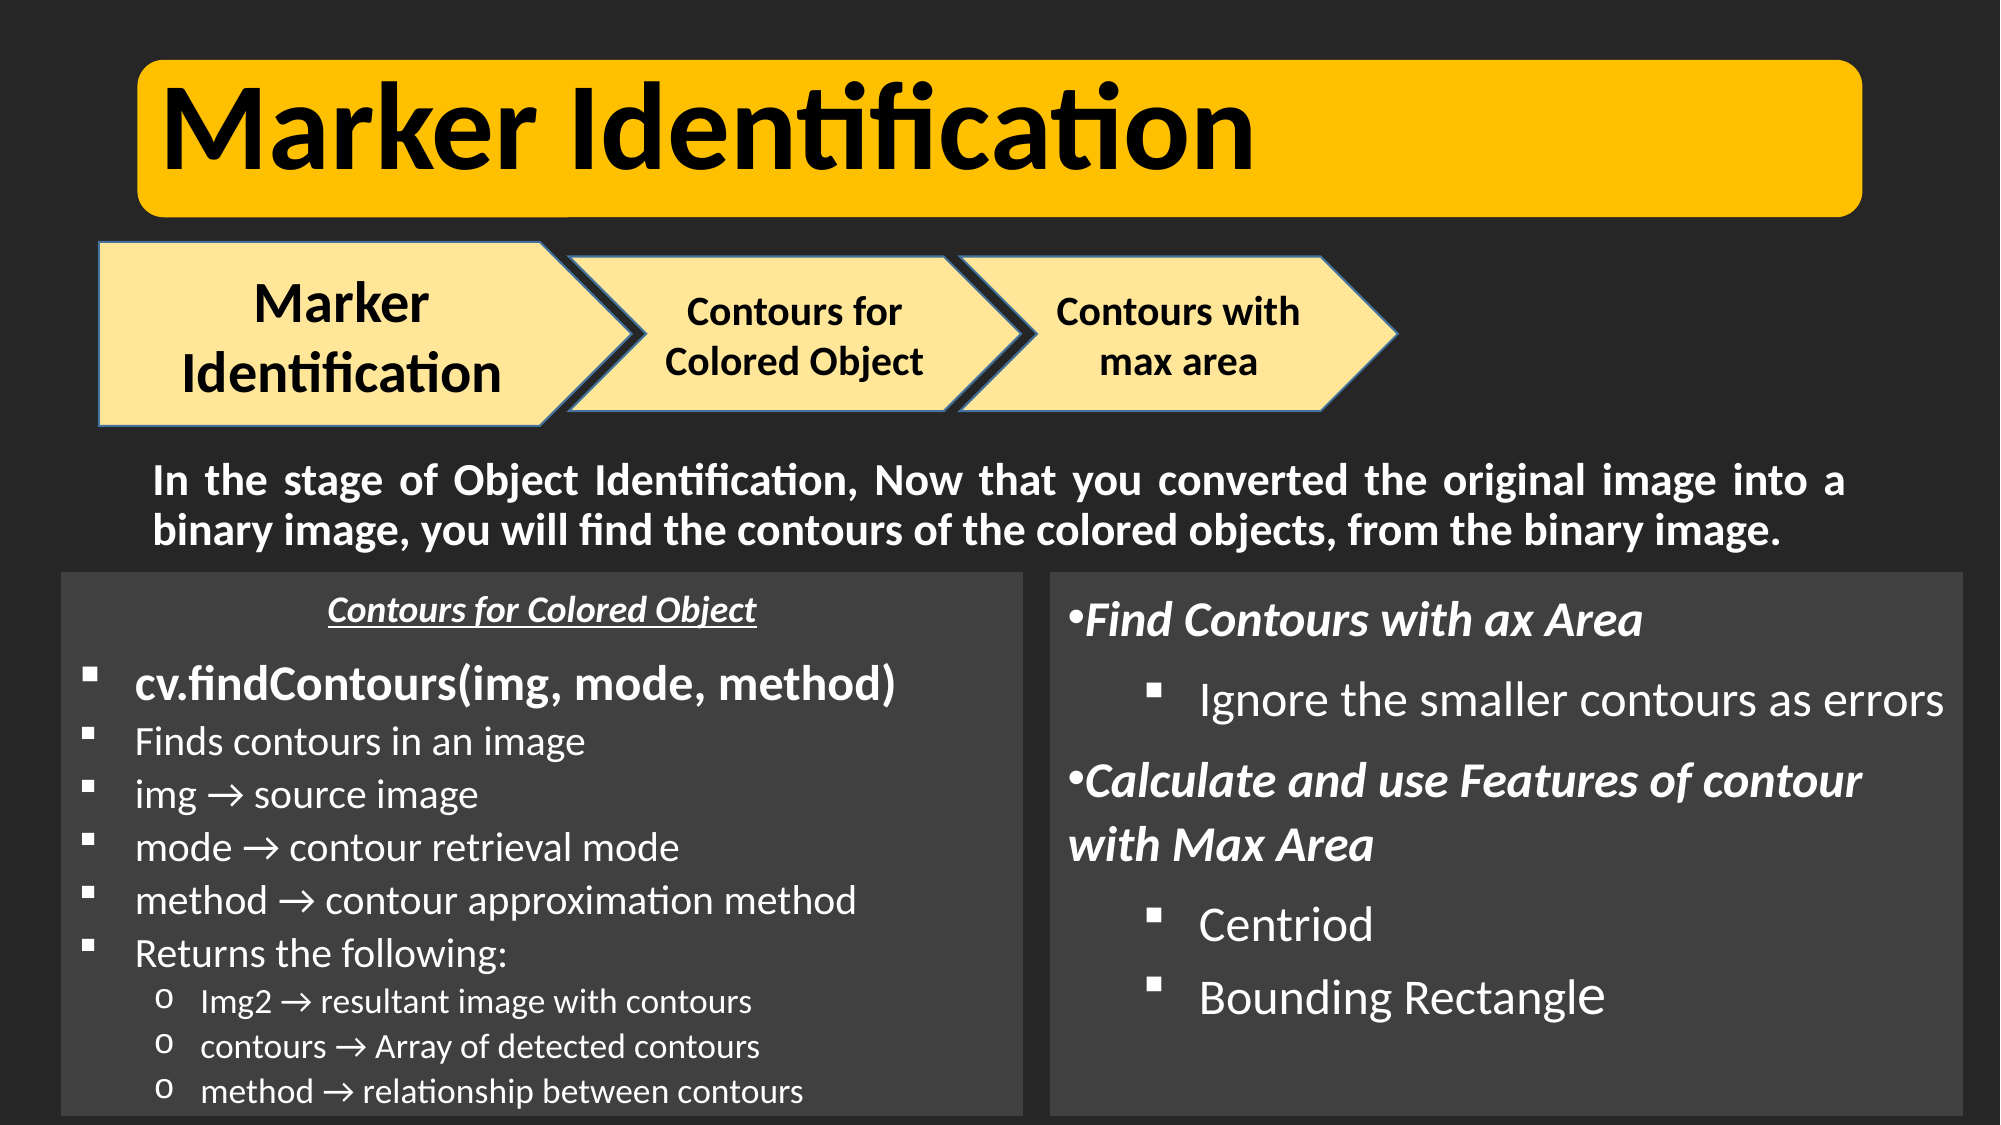

Marker Identification
Marker Identification
Contours for Colored Object
Contours with max area

In the stage of Object Identification, Now that you converted the original image into a binary image, you will find the contours of the colored objects, from the binary image.
Contours for Colored Object
cv.findContours(img, mode, method)
Finds contours in an image
img → source image
mode → contour retrieval mode
method → contour approximation method
Returns the following:
Img2 → resultant image with contours
contours → Array of detected contours
method → relationship between contours

Find Contours with ax Area
Ignore the smaller contours as errors
Calculate and use Features of contour with Max Area
Centriod
Bounding Rectangle